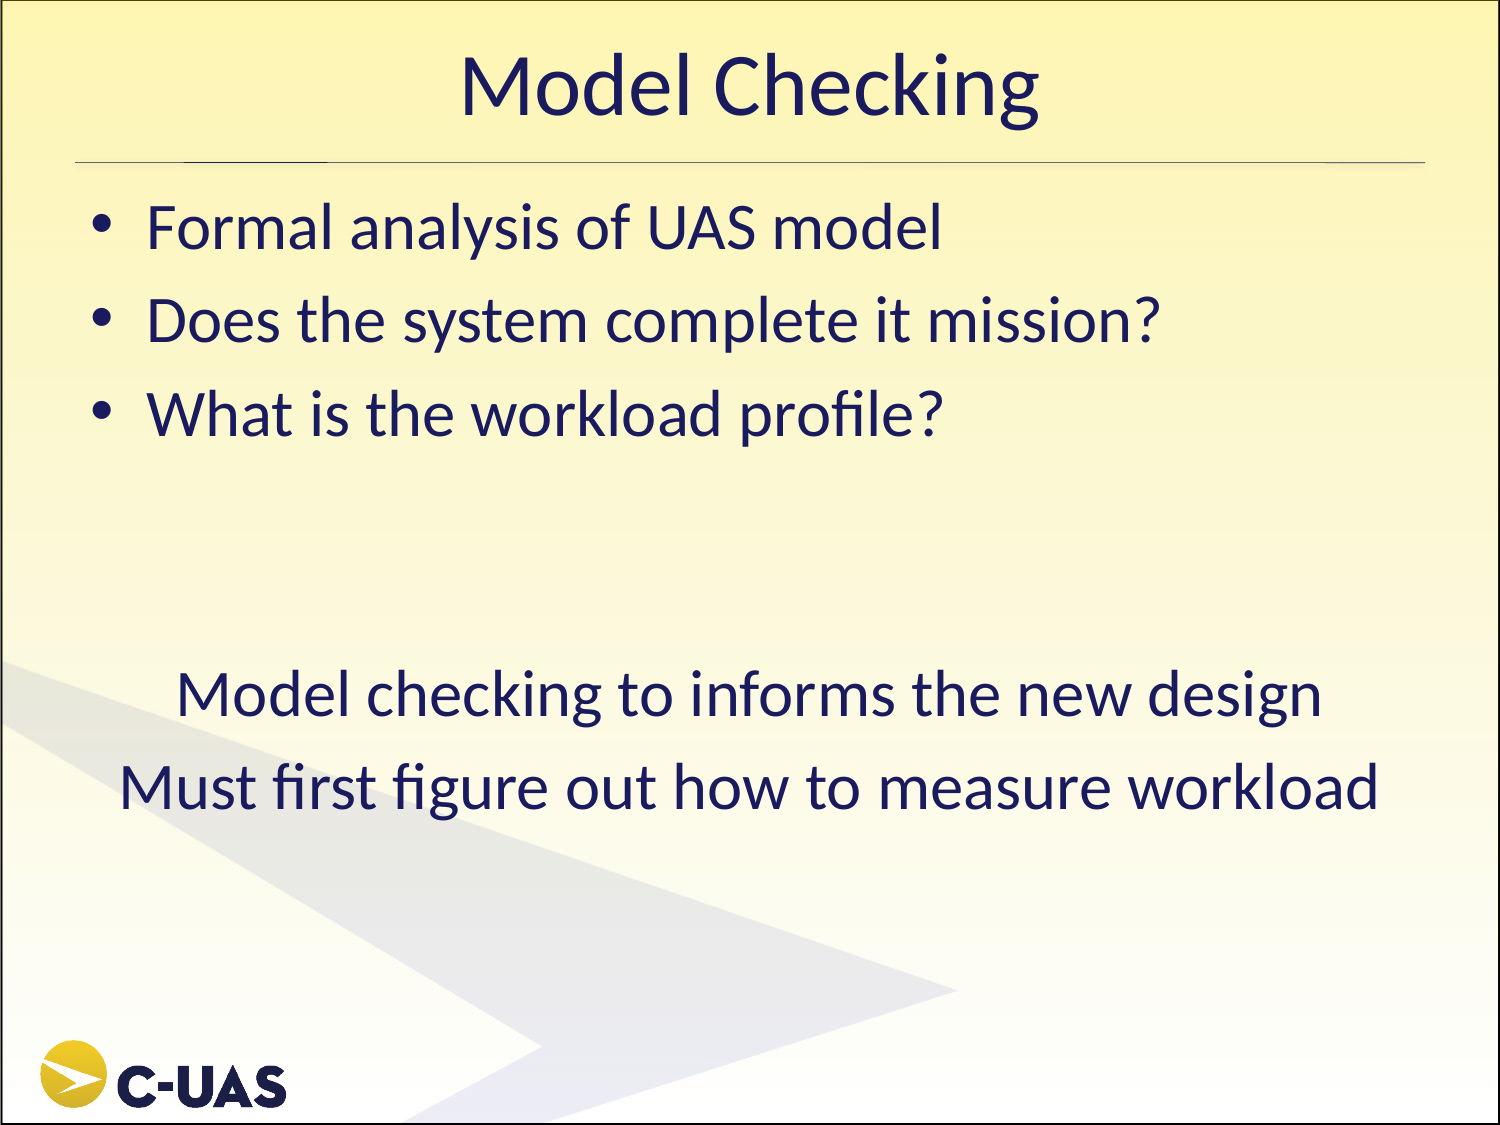

# Model Checking
Formal analysis of UAS model
Does the system complete it mission?
What is the workload profile?

Model checking to informs the new design
Must first figure out how to measure workload